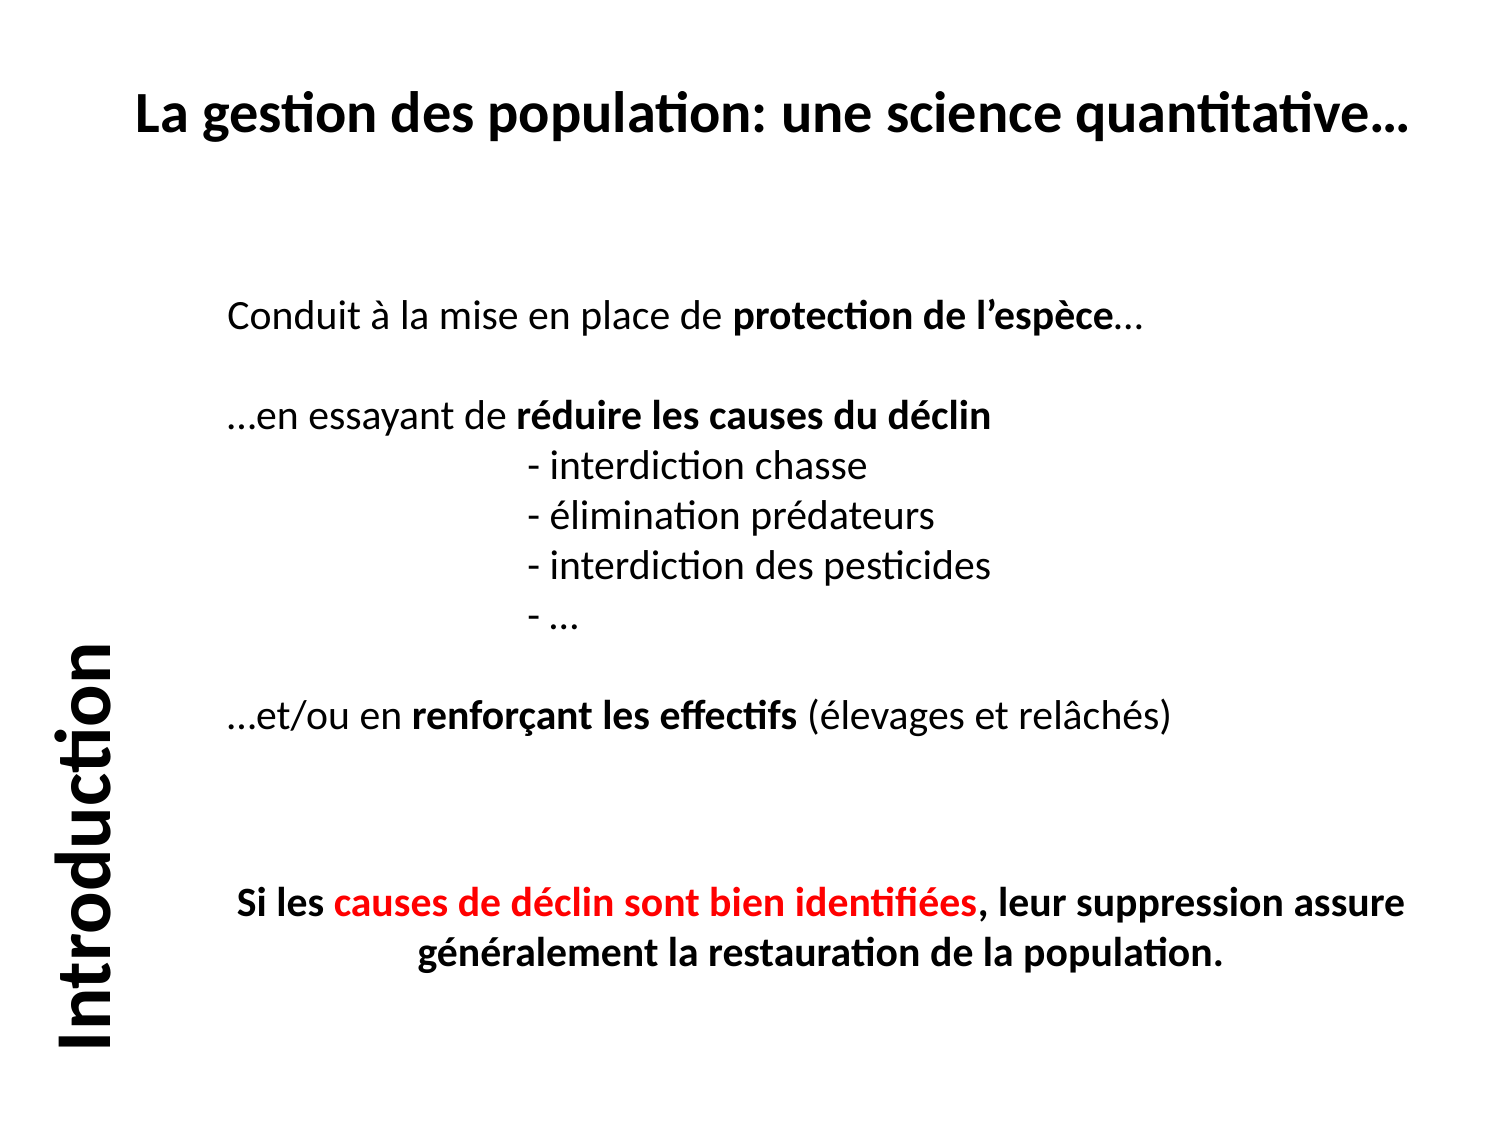

La gestion des population: une science quantitative…
Conduit à la mise en place de protection de l’espèce…

…en essayant de réduire les causes du déclin
		- interdiction chasse
		- élimination prédateurs
		- interdiction des pesticides
		- …

…et/ou en renforçant les effectifs (élevages et relâchés)

Introduction
Si les causes de déclin sont bien identifiées, leur suppression assure généralement la restauration de la population.